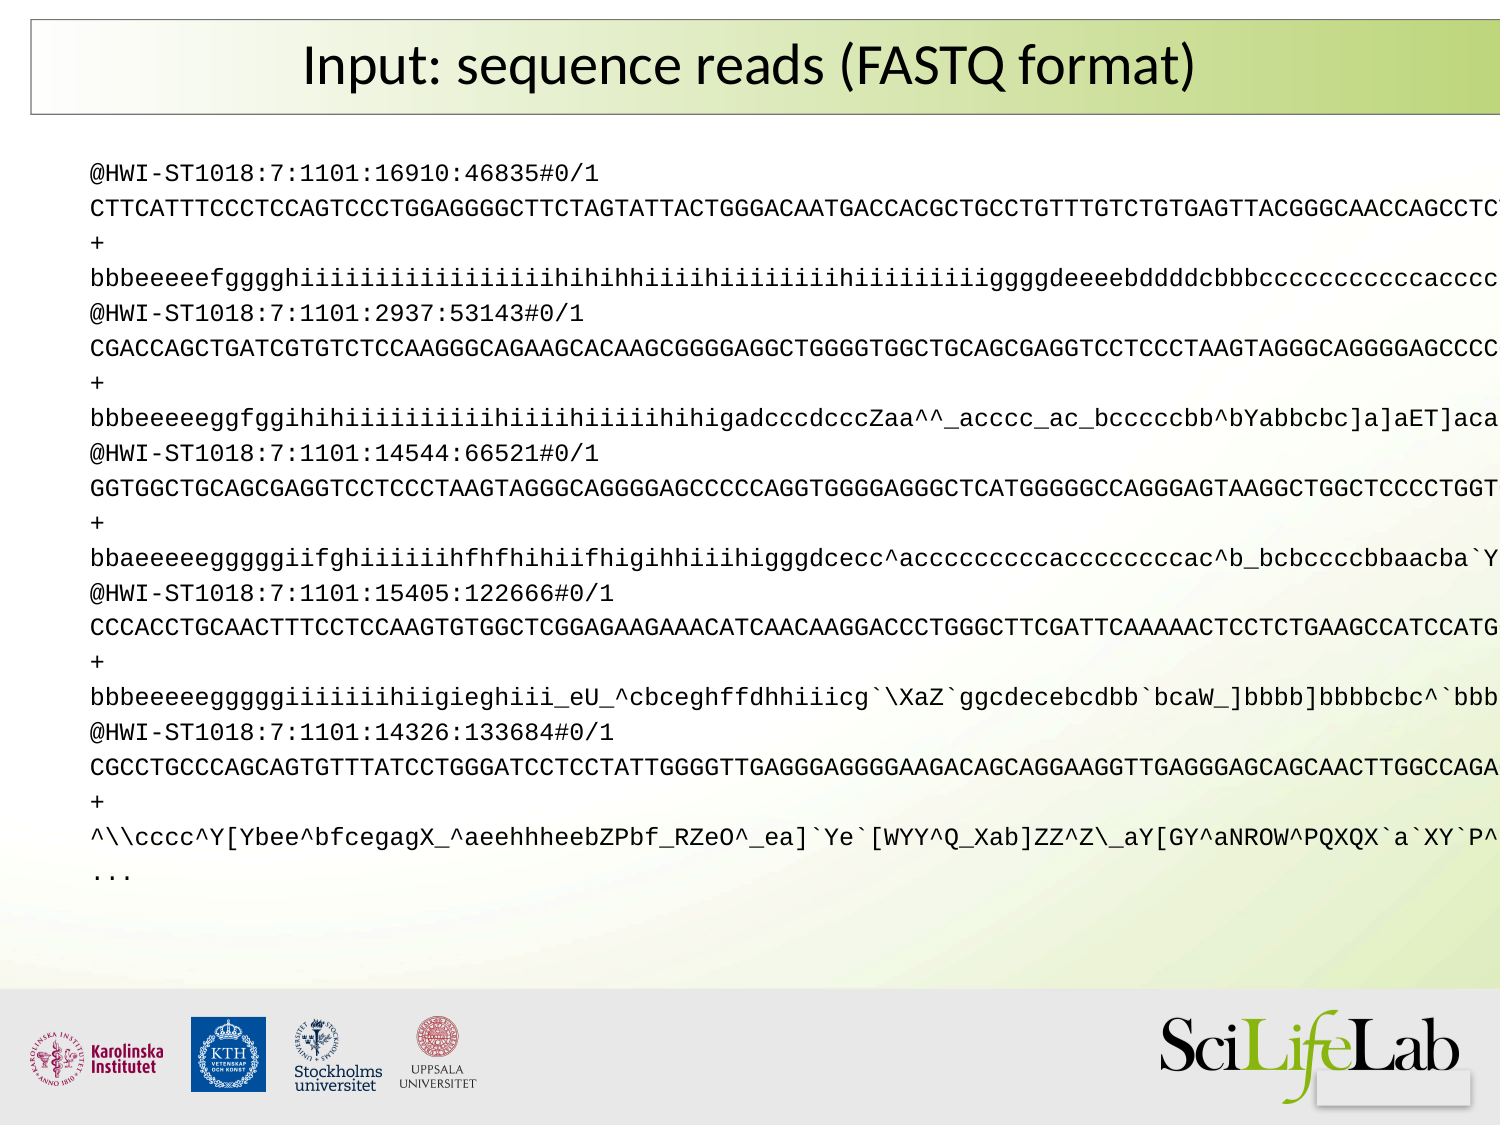

# Input: sequence reads (FASTQ format)
@HWI-ST1018:7:1101:16910:46835#0/1
CTTCATTTCCCTCCAGTCCCTGGAGGGGCTTCTAGTATTACTGGGACAATGACCACGCTGCCTGTTTGTCTGTGAGTTACGGGCAACCAGCCTCTTCAGCC
+
bbbeeeeefgggghiiiiiiiiiiiiiiiiihihihhiiiihiiiiiiiihiiiiiiiiiggggdeeeebddddcbbbcccccccccccacccccccdbbX
@HWI-ST1018:7:1101:2937:53143#0/1
CGACCAGCTGATCGTGTCTCCAAGGGCAGAAGCACAAGCGGGGAGGCTGGGGTGGCTGCAGCGAGGTCCTCCCTAAGTAGGGCAGGGGAGCCCCCAGGTGG
+
bbbeeeeeggfggihihiiiiiiiiiihiiiihiiiiihihigadcccdcccZaa^^_acccc_ac_bcccccbb^bYabbcbc]a]aET]acaaMW^BBB
@HWI-ST1018:7:1101:14544:66521#0/1
GGTGGCTGCAGCGAGGTCCTCCCTAAGTAGGGCAGGGGAGCCCCCAGGTGGGGAGGGCTCATGGGGGCCAGGGAGTAAGGCTGGCTCCCCTGGTGGTGCAG
+
bbaeeeeegggggiifghiiiiiihfhfhihiifhigihhiiihigggdcecc^acccccccccaccccccccac^b_bcbccccbbaacba`Y`cT^_]]
@HWI-ST1018:7:1101:15405:122666#0/1
CCCACCTGCAACTTTCCTCCAAGTGTGGCTCGGAGAAGAAACATCAACAAGGACCCTGGGCTTCGATTCAAAAACTCCTCTGAAGCCATCCATGCCCTGGG
+
bbbeeeeegggggiiiiiiihiigieghiii_eU_^cbceghffdhhiiicg`\XaZ`ggcdecebcdbb`bcaW_]bbbb]bbbbcbc^`bbbb`bb_^W
@HWI-ST1018:7:1101:14326:133684#0/1
CGCCTGCCCAGCAGTGTTTATCCTGGGATCCTCCTATTGGGGTTGAGGGAGGGGAAGACAGCAGGAAGGTTGAGGGAGCAGCAACTTGGCCAGACCAAGCG
+
^\\cccc^Y[Ybee^bfcegagX_^aeehhheebZPbf_RZeO^_ea]`Ye`[WYY^Q_Xab]ZZ^Z\_aY[GY^aNROW^PQXQX`a`XY`P^aW^_aWO
...